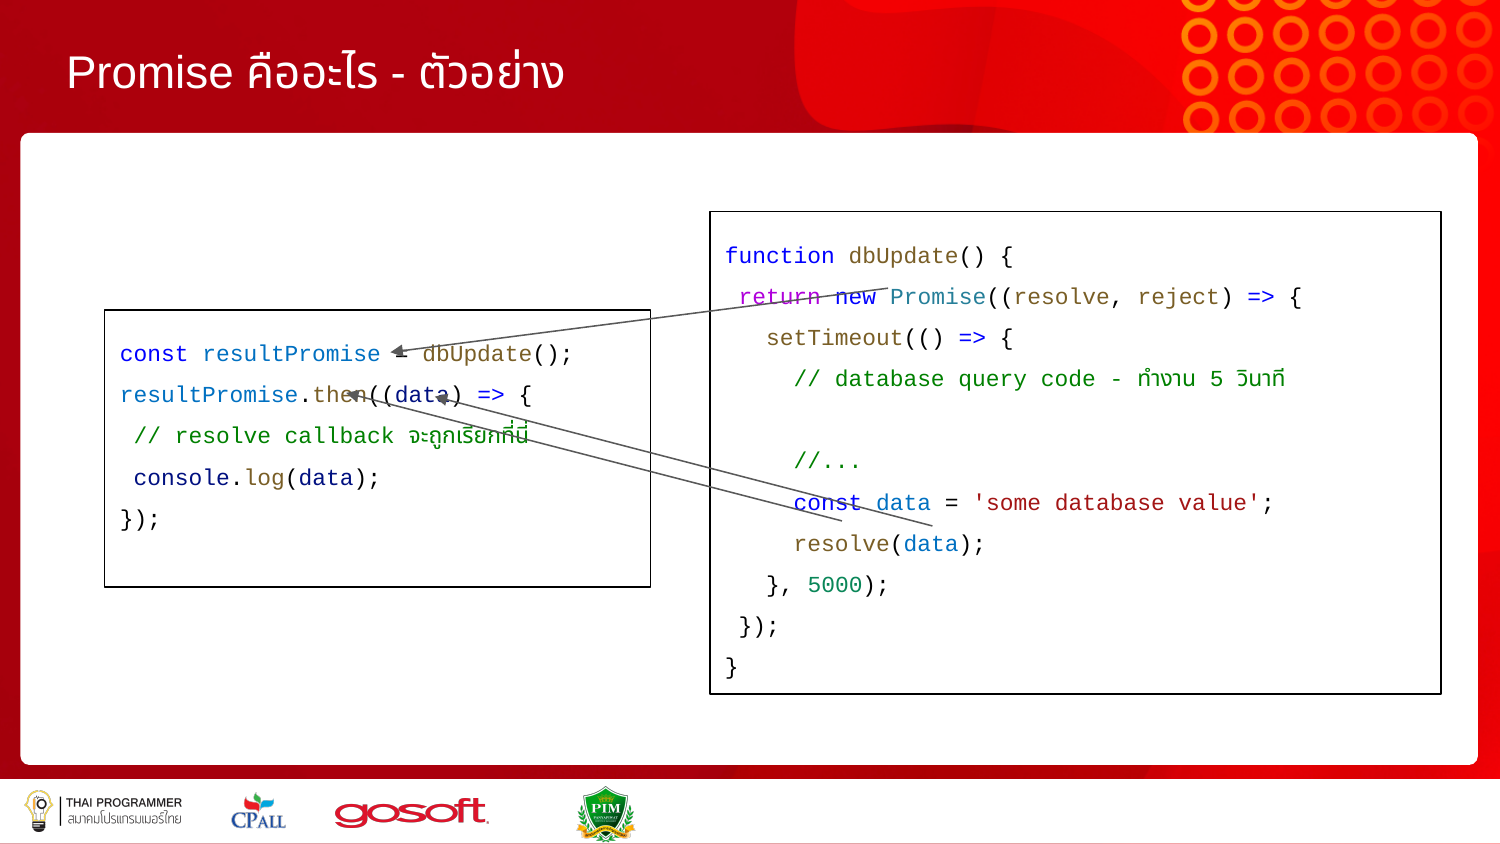

# Promise คืออะไร - ตัวอย่าง
function dbUpdate() {
 return new Promise((resolve, reject) => {
   setTimeout(() => {
     // database query code - ทำงาน 5 วินาที

     //...
     const data = 'some database value';
     resolve(data);
   }, 5000);
 });
}
const resultPromise = dbUpdate();
resultPromise.then((data) => {
 // resolve callback จะถูกเรียกที่นี่
 console.log(data);
});